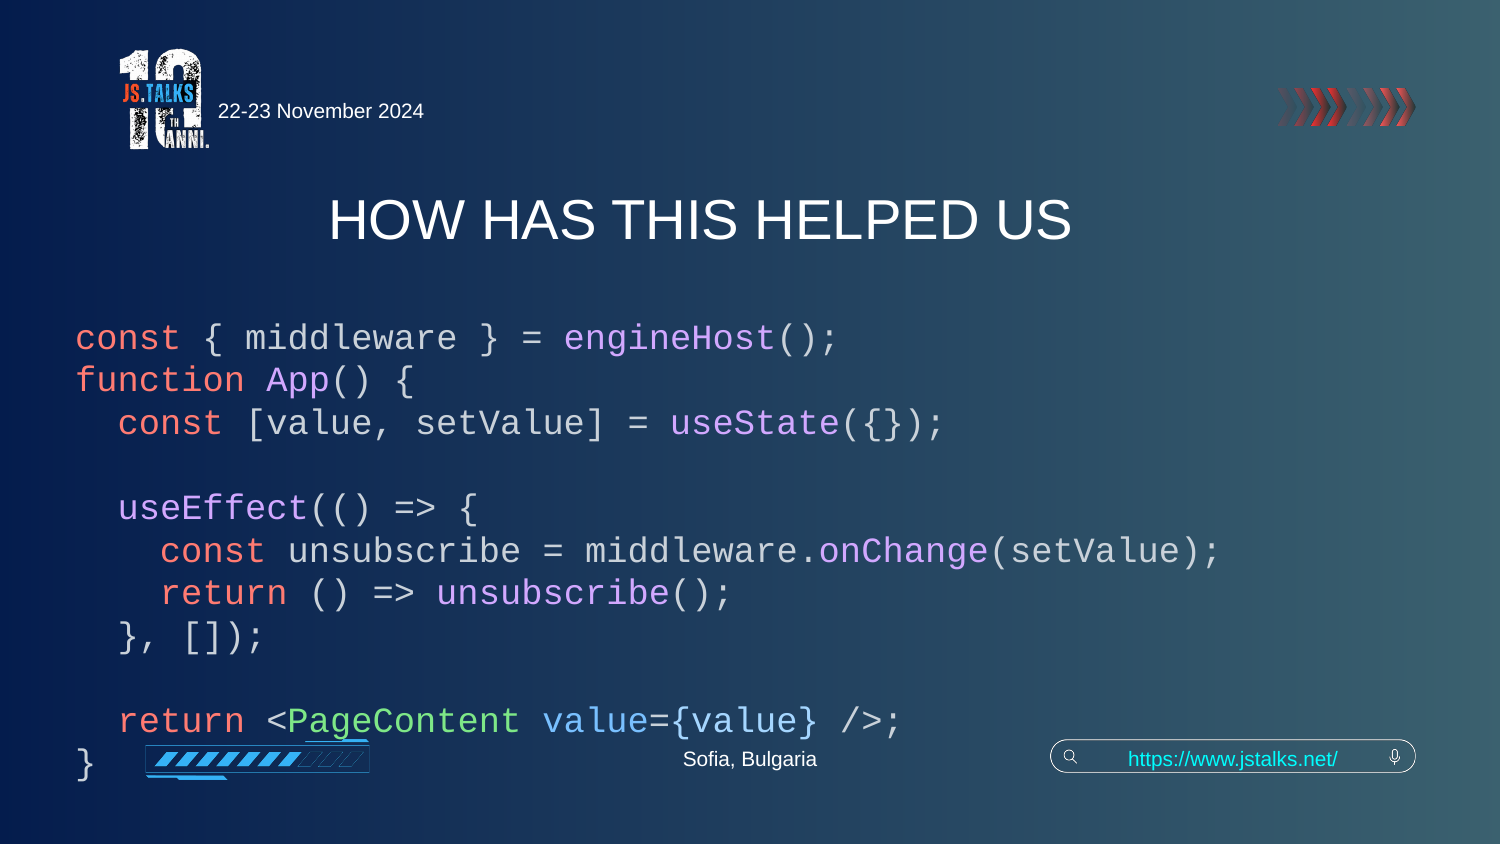

22-23 November 2024
HOW HAS THIS HELPED US
const { middleware } = engineHost();
function App() {
  const [value, setValue] = useState({});

  useEffect(() => {
    const unsubscribe = middleware.onChange(setValue);
    return () => unsubscribe();
  }, []);

  return <PageContent value={value} />;
}

Sofia, Bulgaria
https://www.jstalks.net/